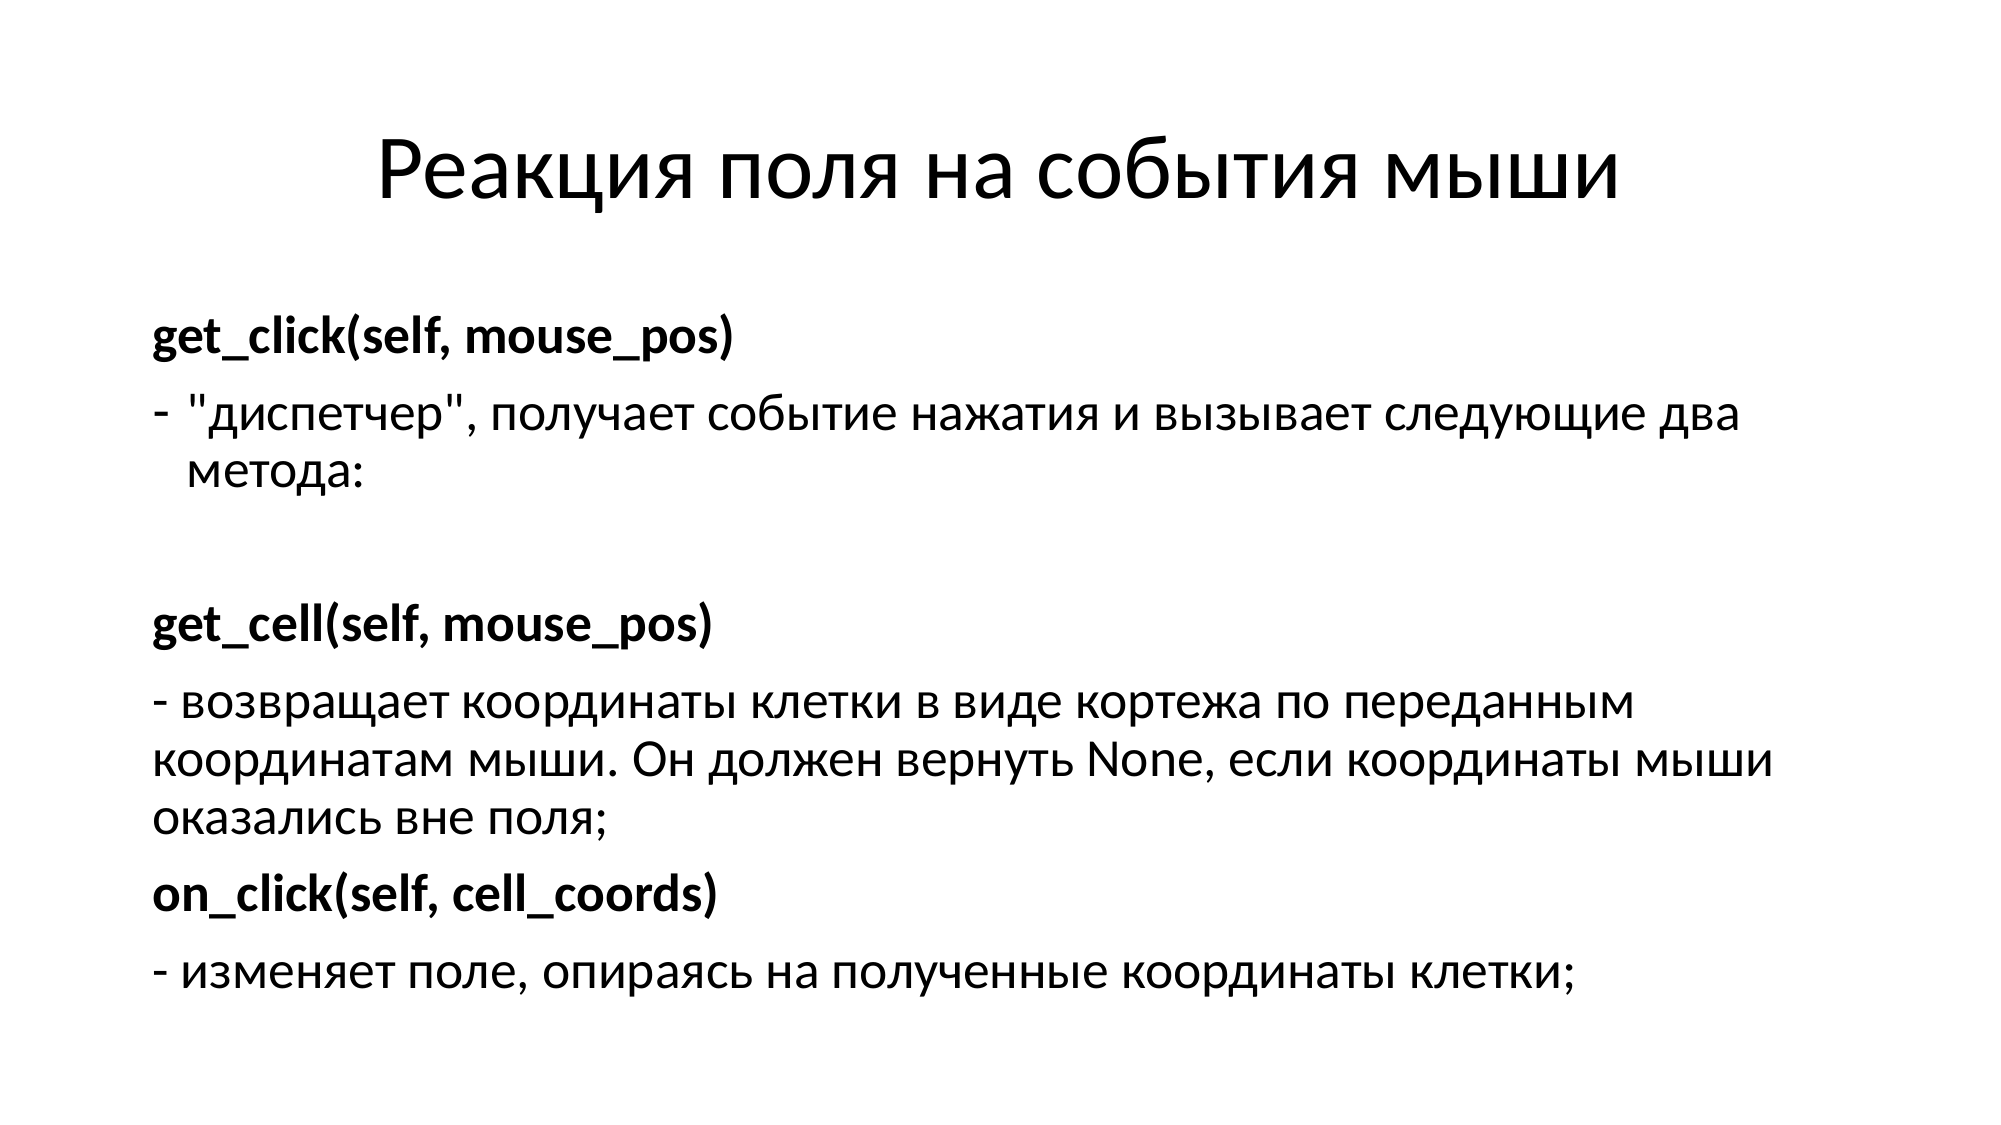

# Реакция поля на события мыши
get_click(self, mouse_pos)
"диспетчер", получает событие нажатия и вызывает следующие два метода:

get_cell(self, mouse_pos)
- возвращает координаты клетки в виде кортежа по переданным координатам мыши. Он должен вернуть None, если координаты мыши оказались вне поля;
on_click(self, cell_coords)
- изменяет поле, опираясь на полученные координаты клетки;